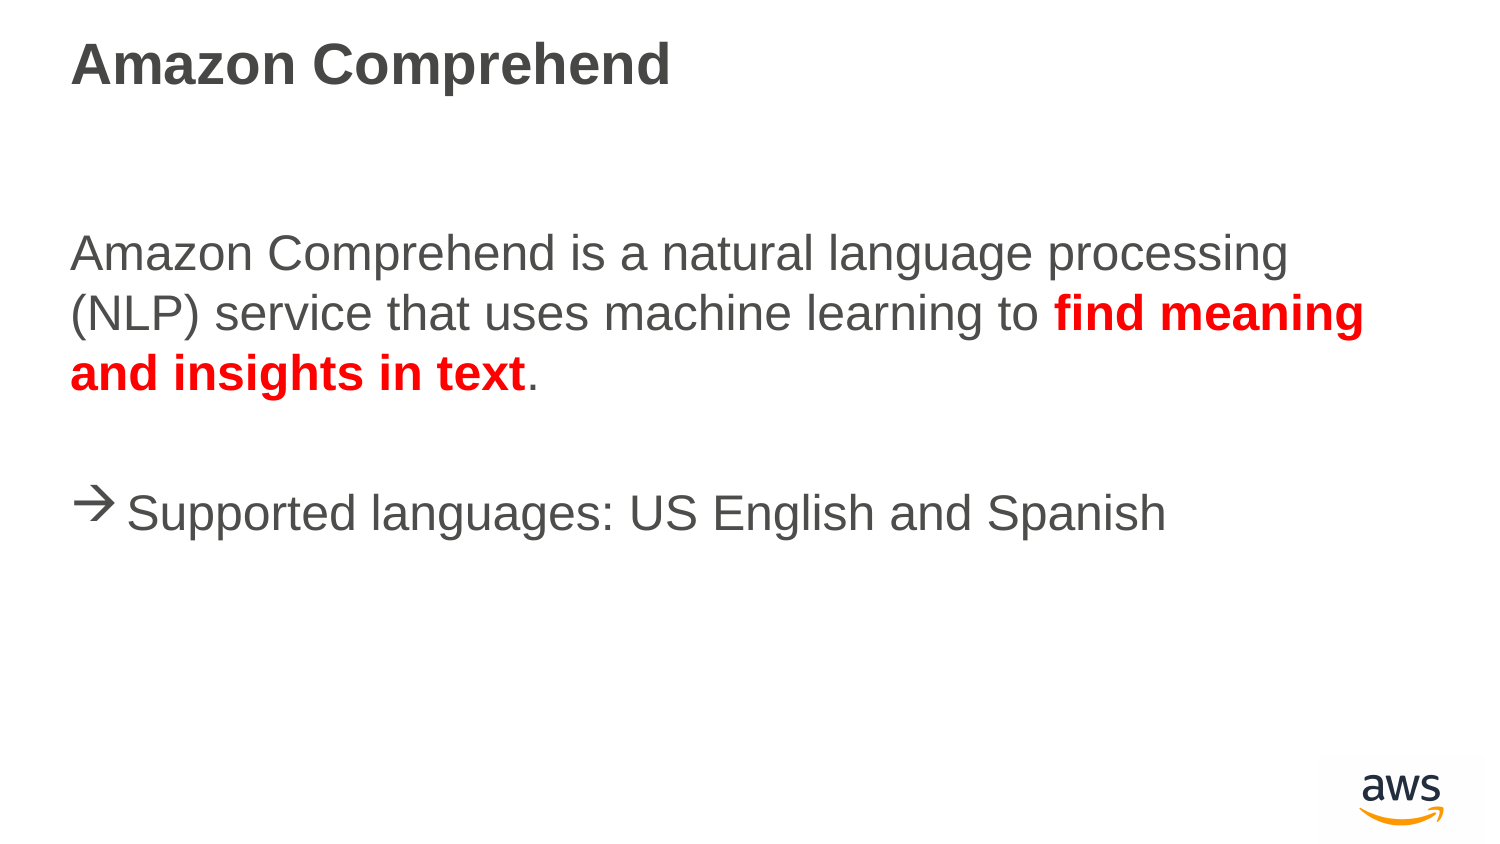

# Amazon Comprehend
Amazon Comprehend is a natural language processing (NLP) service that uses machine learning to find meaning and insights in text.

Supported languages: US English and Spanish